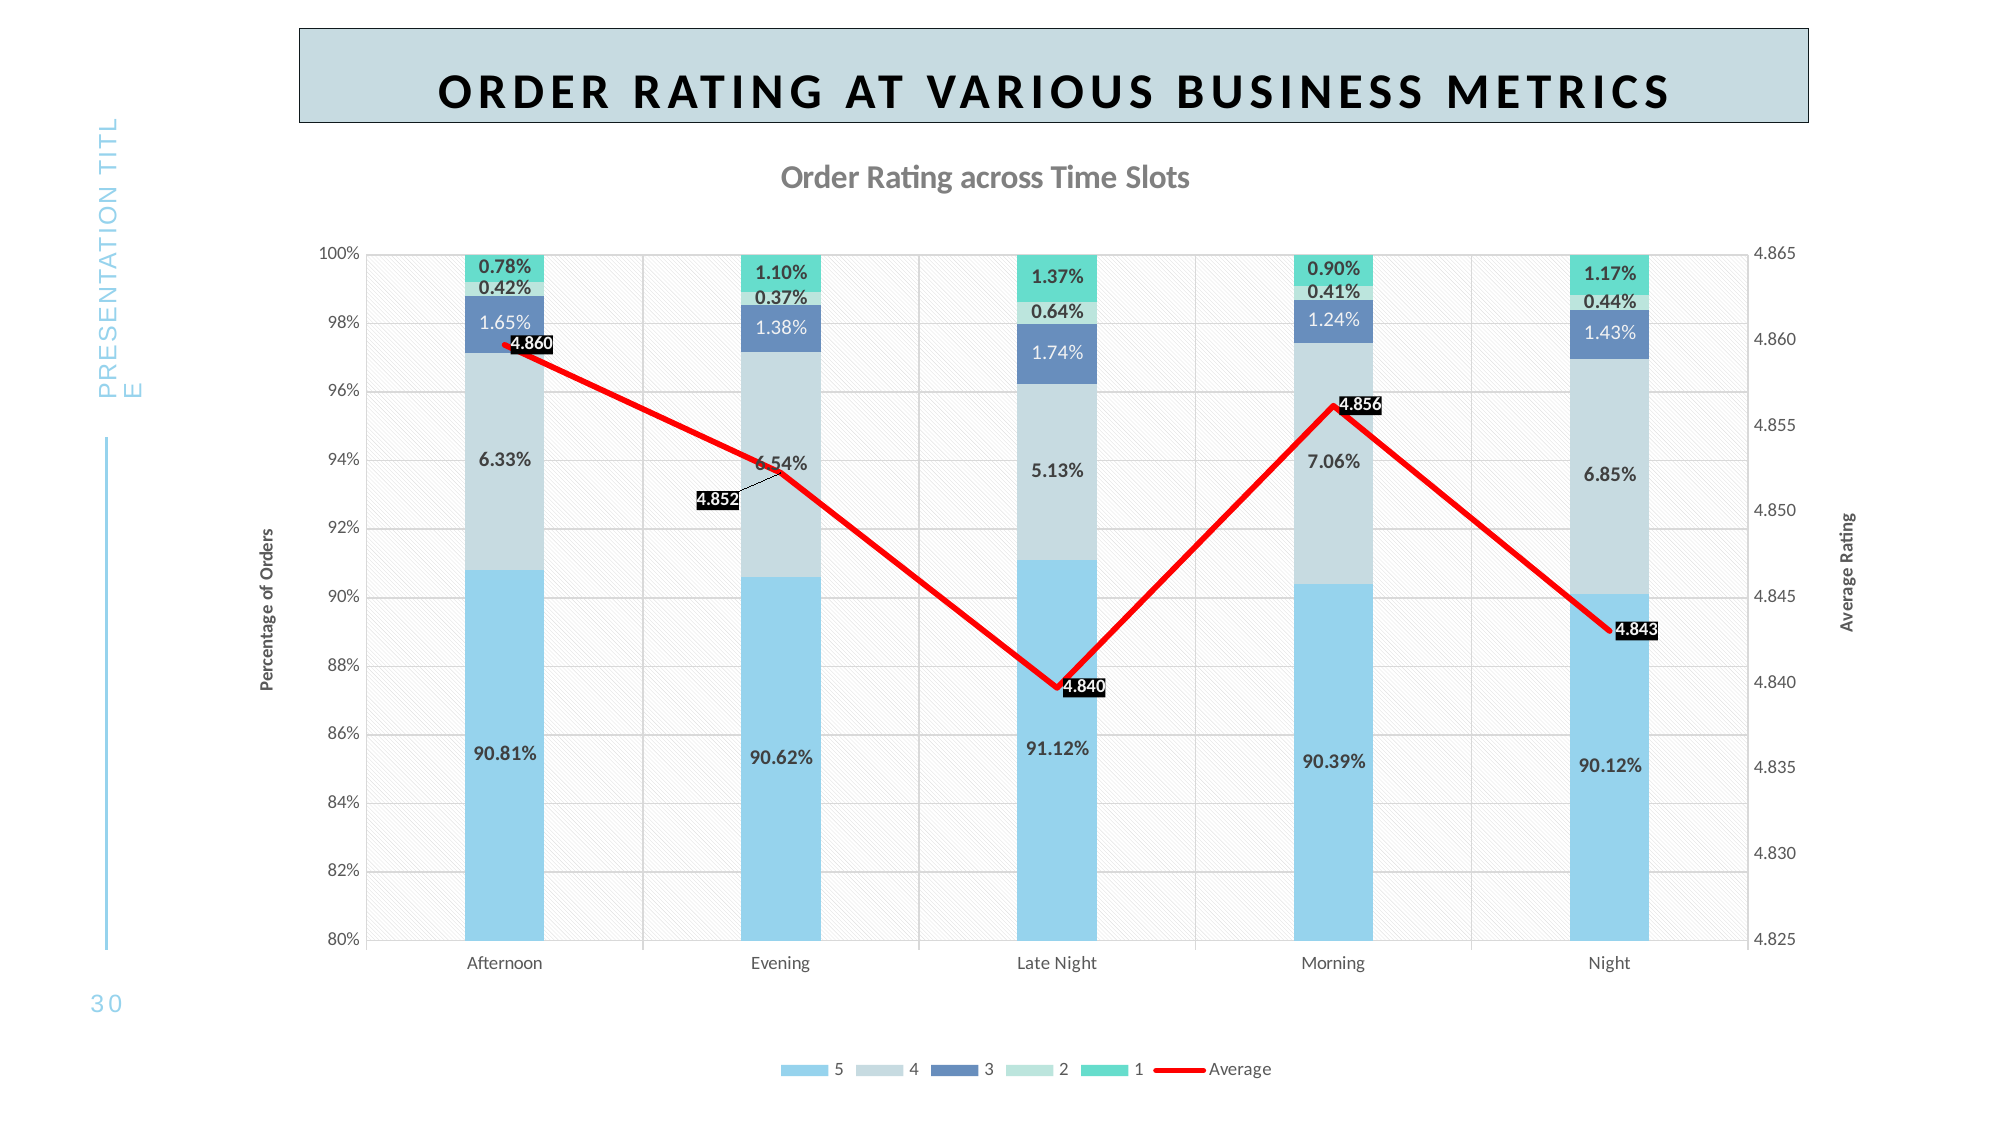

Order rating at various business metrics

### Chart: Order Rating across Time Slots

| Category | 5 | 4 | 3 | 2 | 1 | Average |
|---|---|---|---|---|---|---|
| Afternoon | 0.9081382385730212 | 0.0633221850613155 | 0.01649944258639911 | 0.00423634336677815 | 0.007803790412486065 | 4.859754738015607 |
| Evening | 0.9062061218758776 | 0.06543105869137883 | 0.013760179724796406 | 0.0036506599269868017 | 0.010951979780960405 | 4.852288682954226 |
| Late Night | 0.9111721611721612 | 0.05128205128205128 | 0.0173992673992674 | 0.00641025641025641 | 0.013736263736263736 | 4.839743589743589 |
| Morning | 0.9038929440389294 | 0.0705596107055961 | 0.012408759124087591 | 0.00413625304136253 | 0.00900243309002433 | 4.856204379562044 |
| Night | 0.9011673151750973 | 0.06848249027237355 | 0.014267185473411154 | 0.004409857328145266 | 0.011673151750972763 | 4.843060959792477 |
presentation title
30